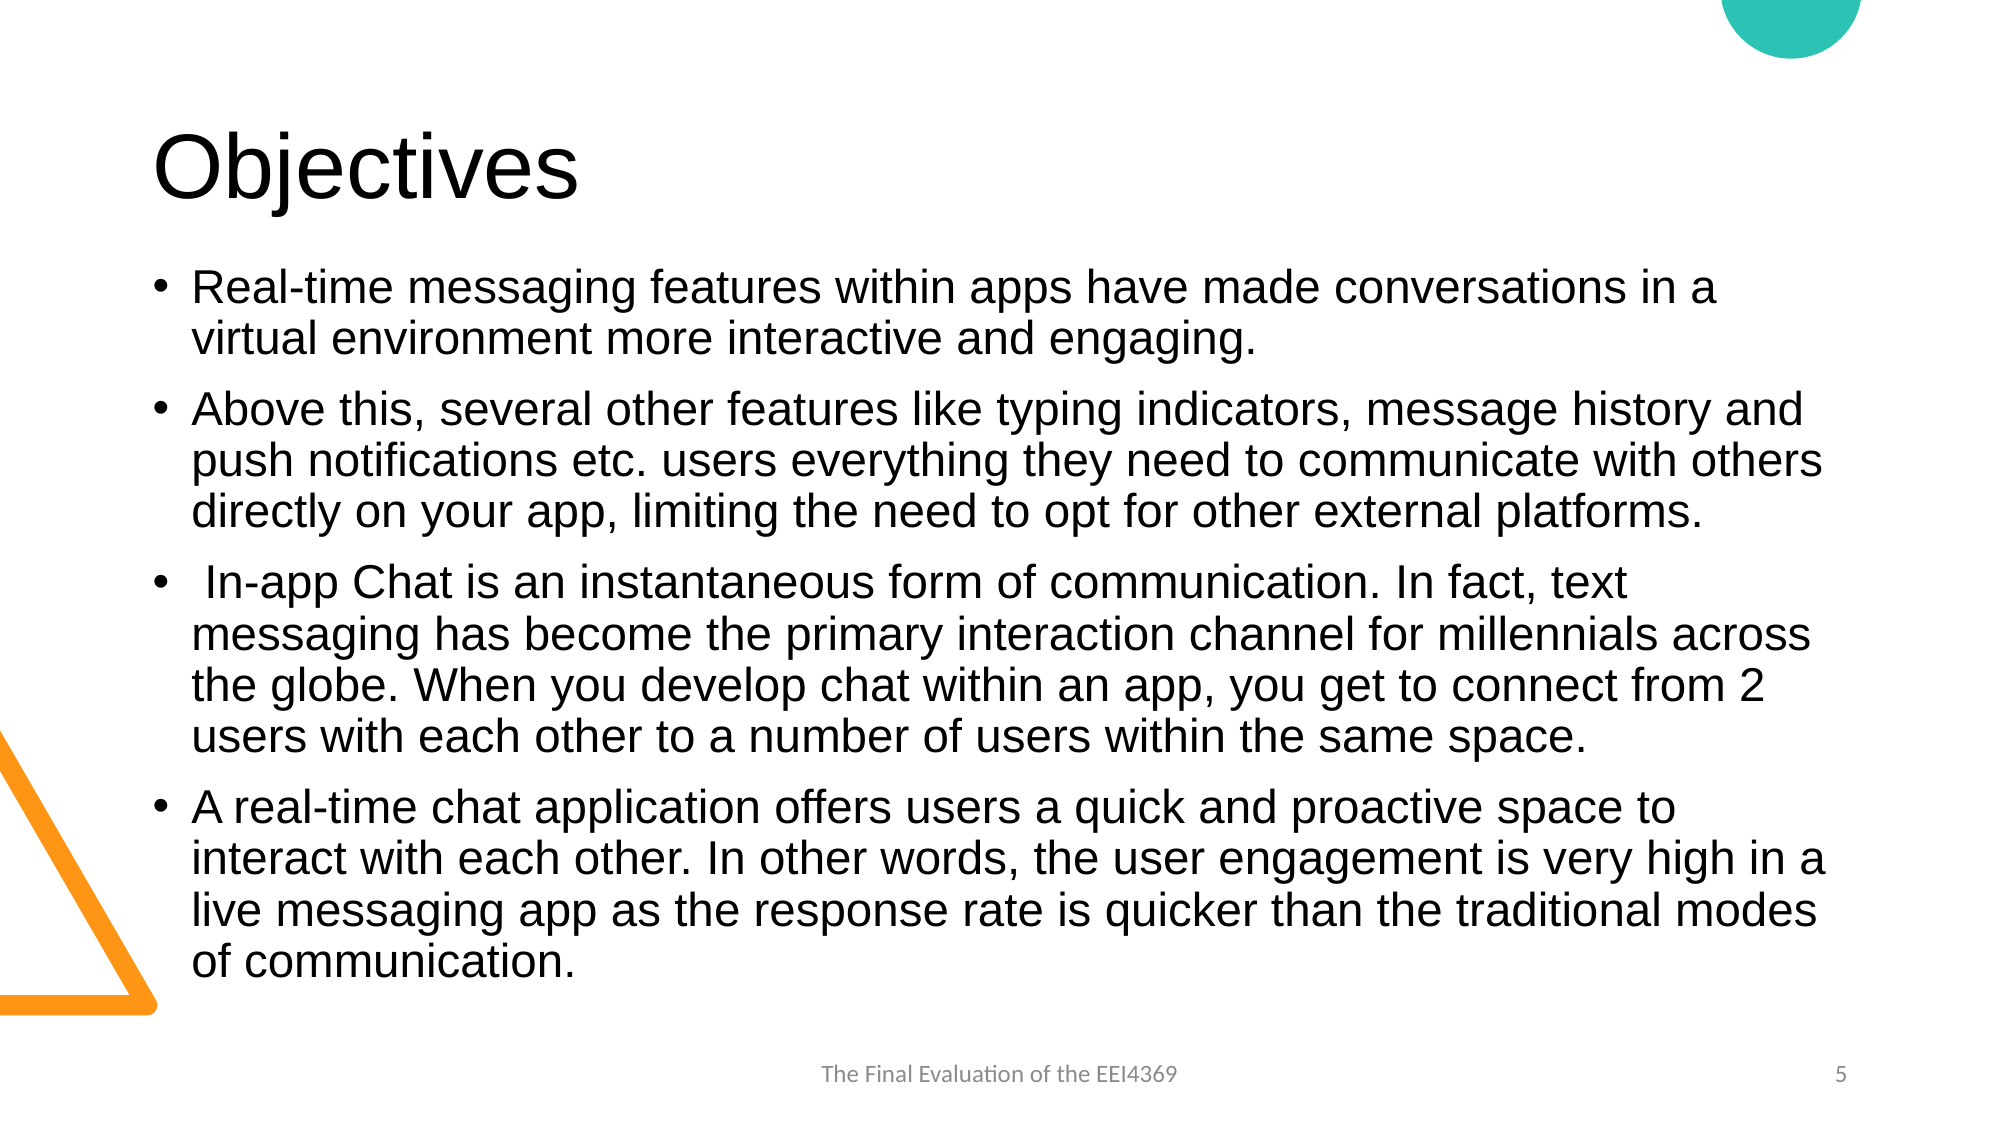

# Objectives
Real-time messaging features within apps have made conversations in a virtual environment more interactive and engaging.
Above this, several other features like typing indicators, message history and push notifications etc. users everything they need to communicate with others directly on your app, limiting the need to opt for other external platforms.
 In-app Chat is an instantaneous form of communication. In fact, text messaging has become the primary interaction channel for millennials across the globe. When you develop chat within an app, you get to connect from 2 users with each other to a number of users within the same space.
A real-time chat application offers users a quick and proactive space to interact with each other. In other words, the user engagement is very high in a live messaging app as the response rate is quicker than the traditional modes of communication.
The Final Evaluation of the EEI4369
5